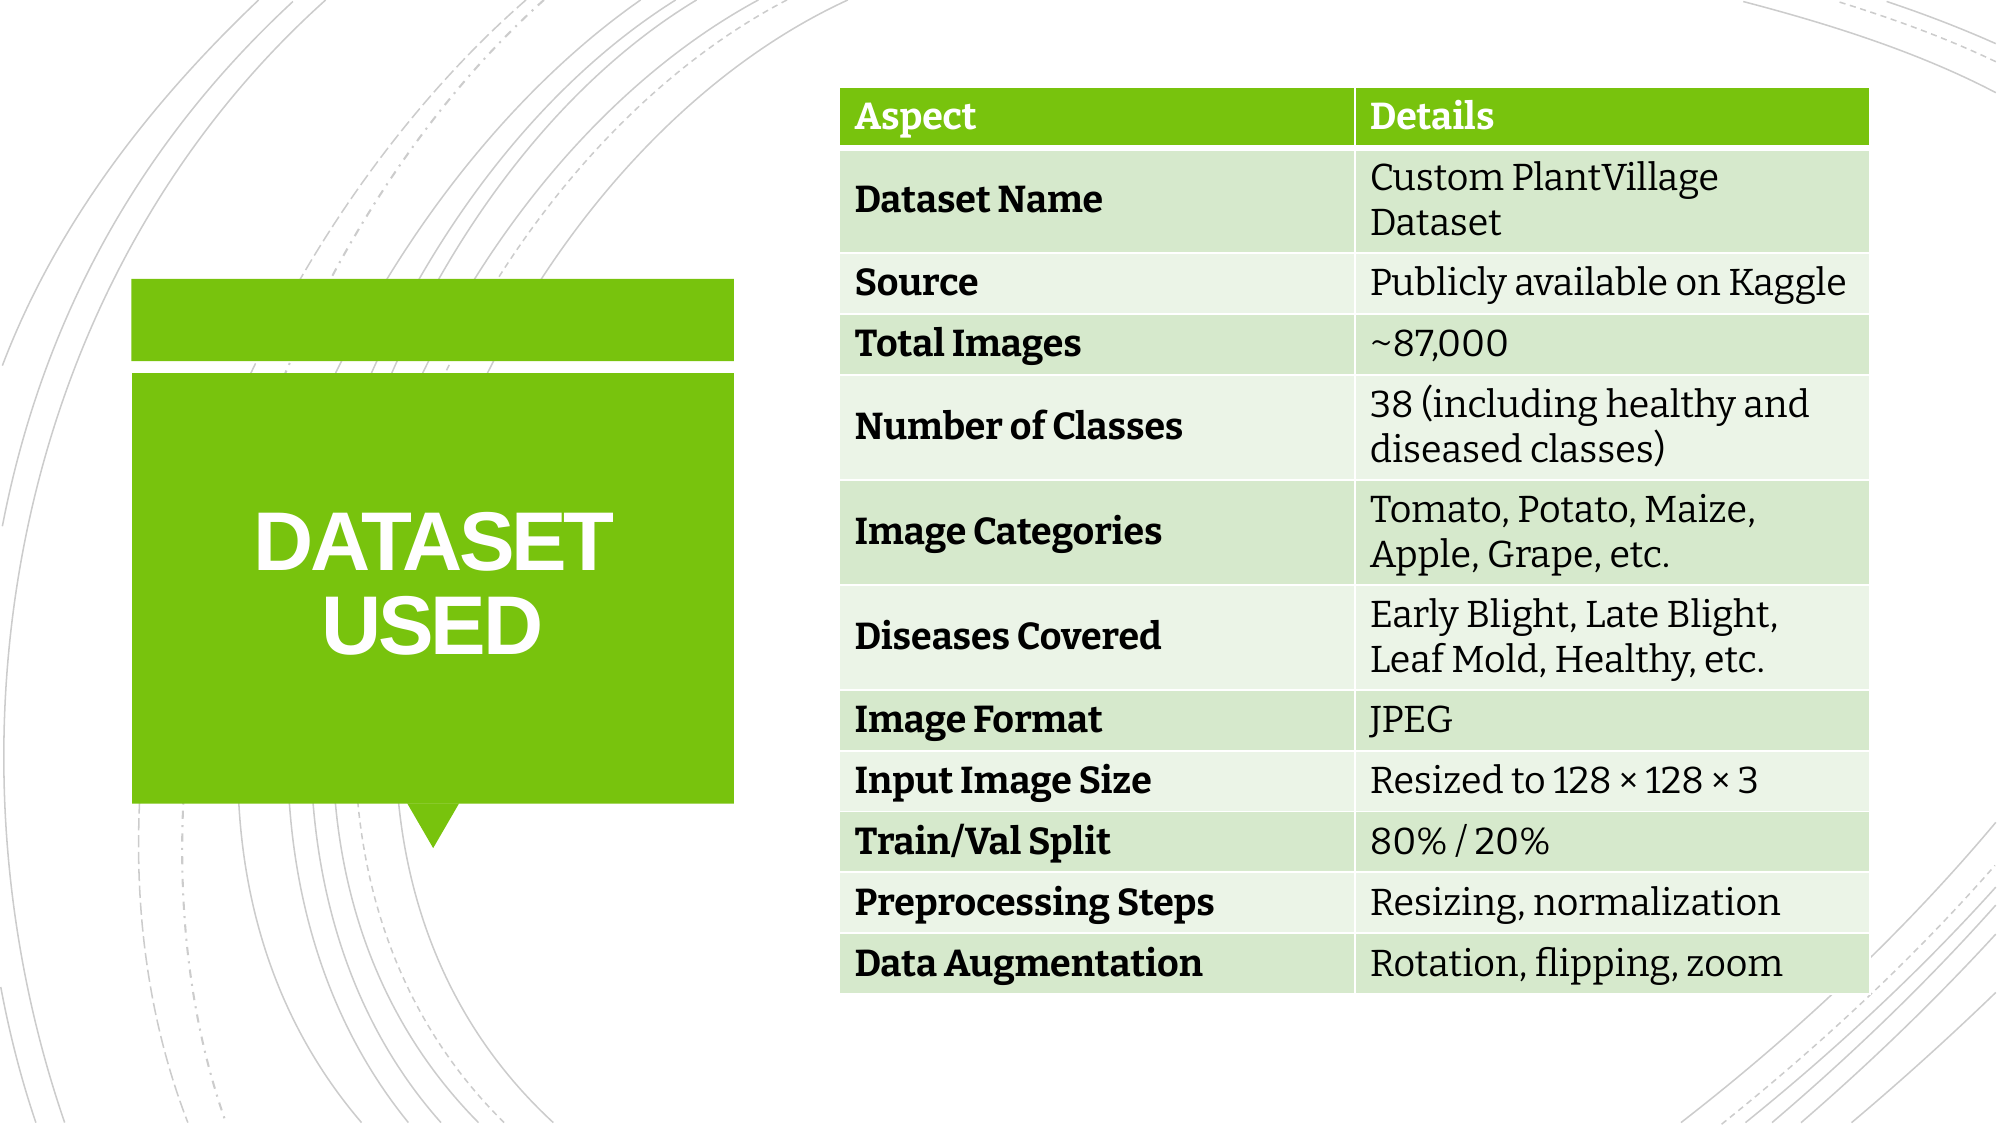

| Aspect | Details |
| --- | --- |
| Dataset Name | Custom PlantVillage Dataset |
| Source | Publicly available on Kaggle |
| Total Images | ~87,000 |
| Number of Classes | 38 (including healthy and diseased classes) |
| Image Categories | Tomato, Potato, Maize, Apple, Grape, etc. |
| Diseases Covered | Early Blight, Late Blight, Leaf Mold, Healthy, etc. |
| Image Format | JPEG |
| Input Image Size | Resized to 128 × 128 × 3 |
| Train/Val Split | 80% / 20% |
| Preprocessing Steps | Resizing, normalization |
| Data Augmentation | Rotation, flipping, zoom |
# DATASET USED